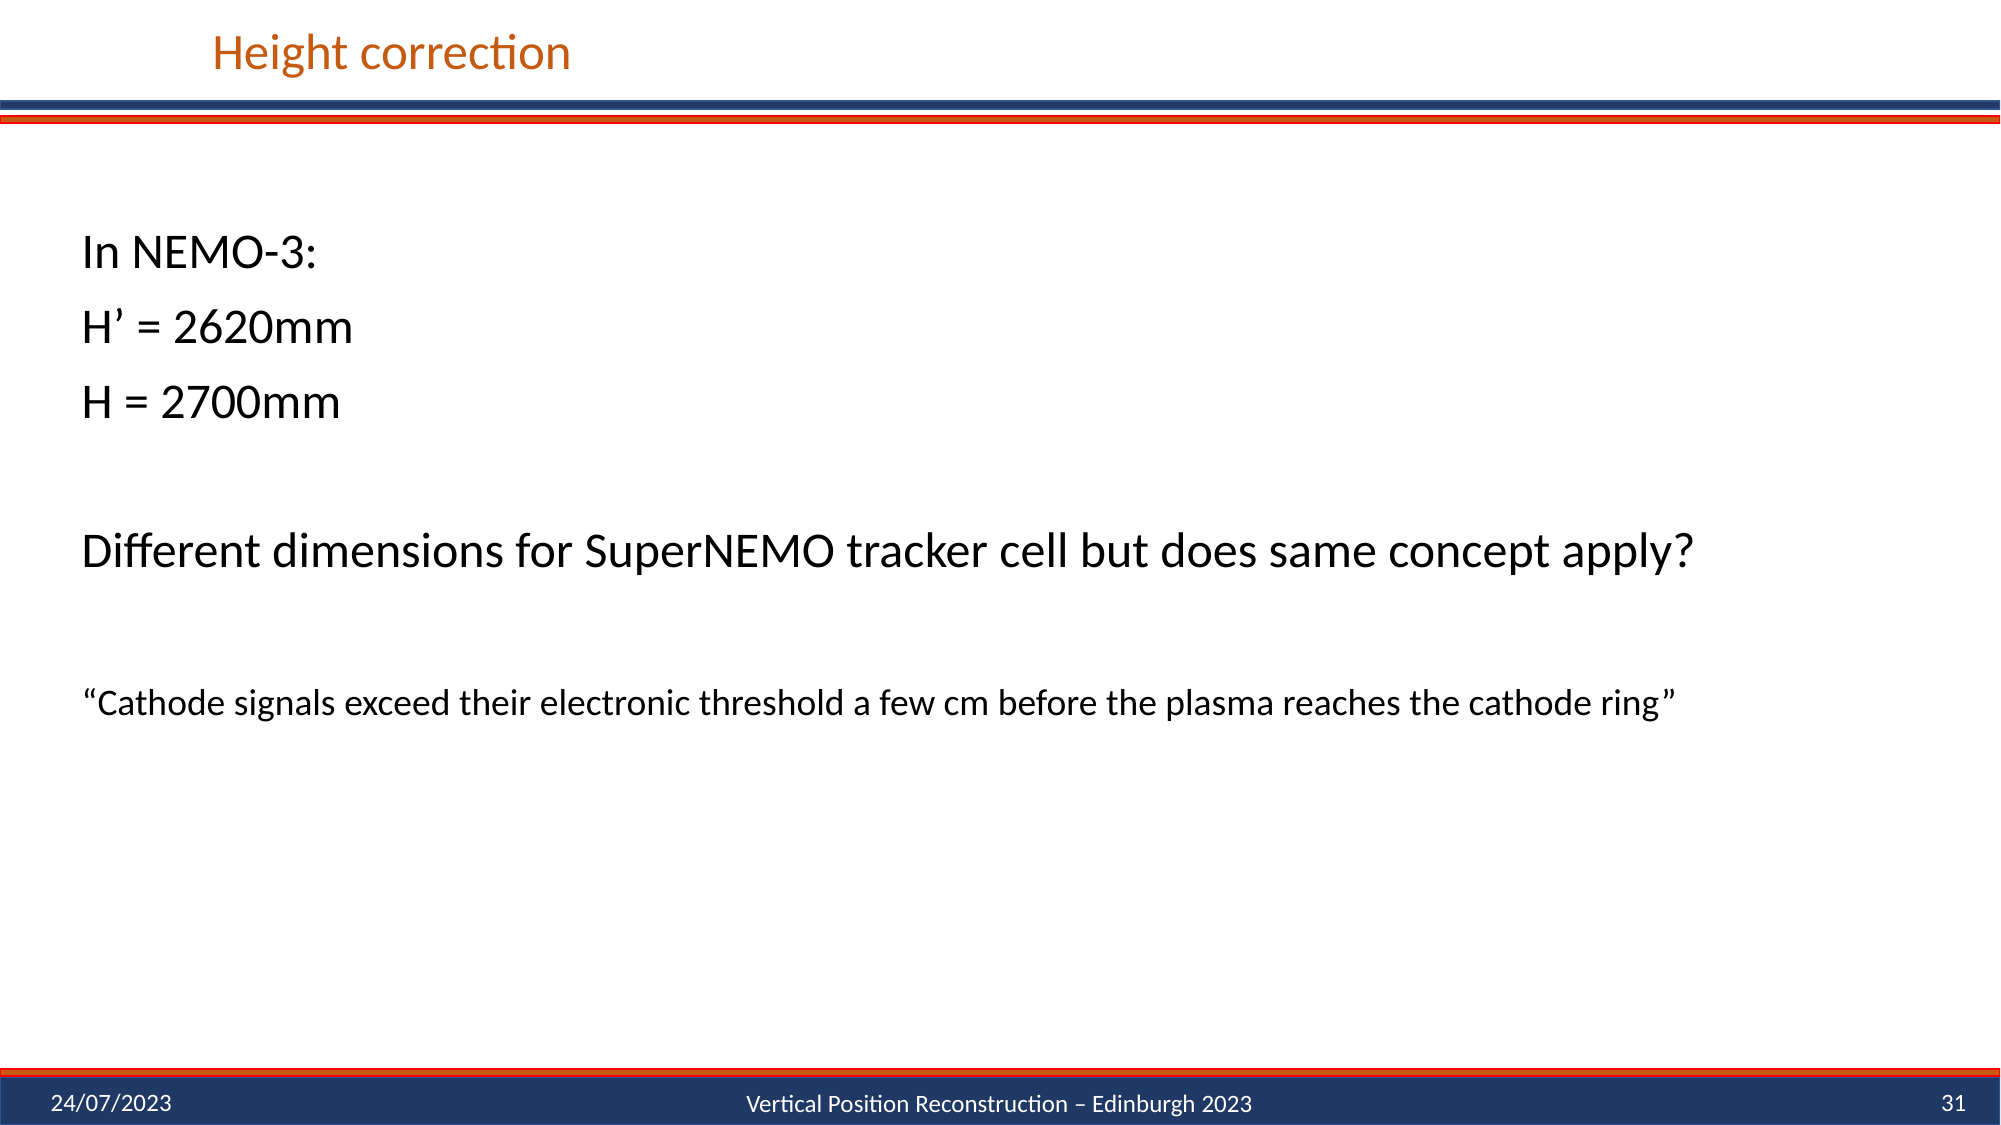

# Height correction

In NEMO-3:
H’ = 2620mm
H = 2700mm

Different dimensions for SuperNEMO tracker cell but does same concept apply?

“Cathode signals exceed their electronic threshold a few cm before the plasma reaches the cathode ring”
24/07/2023
31
Vertical Position Reconstruction – Edinburgh 2023